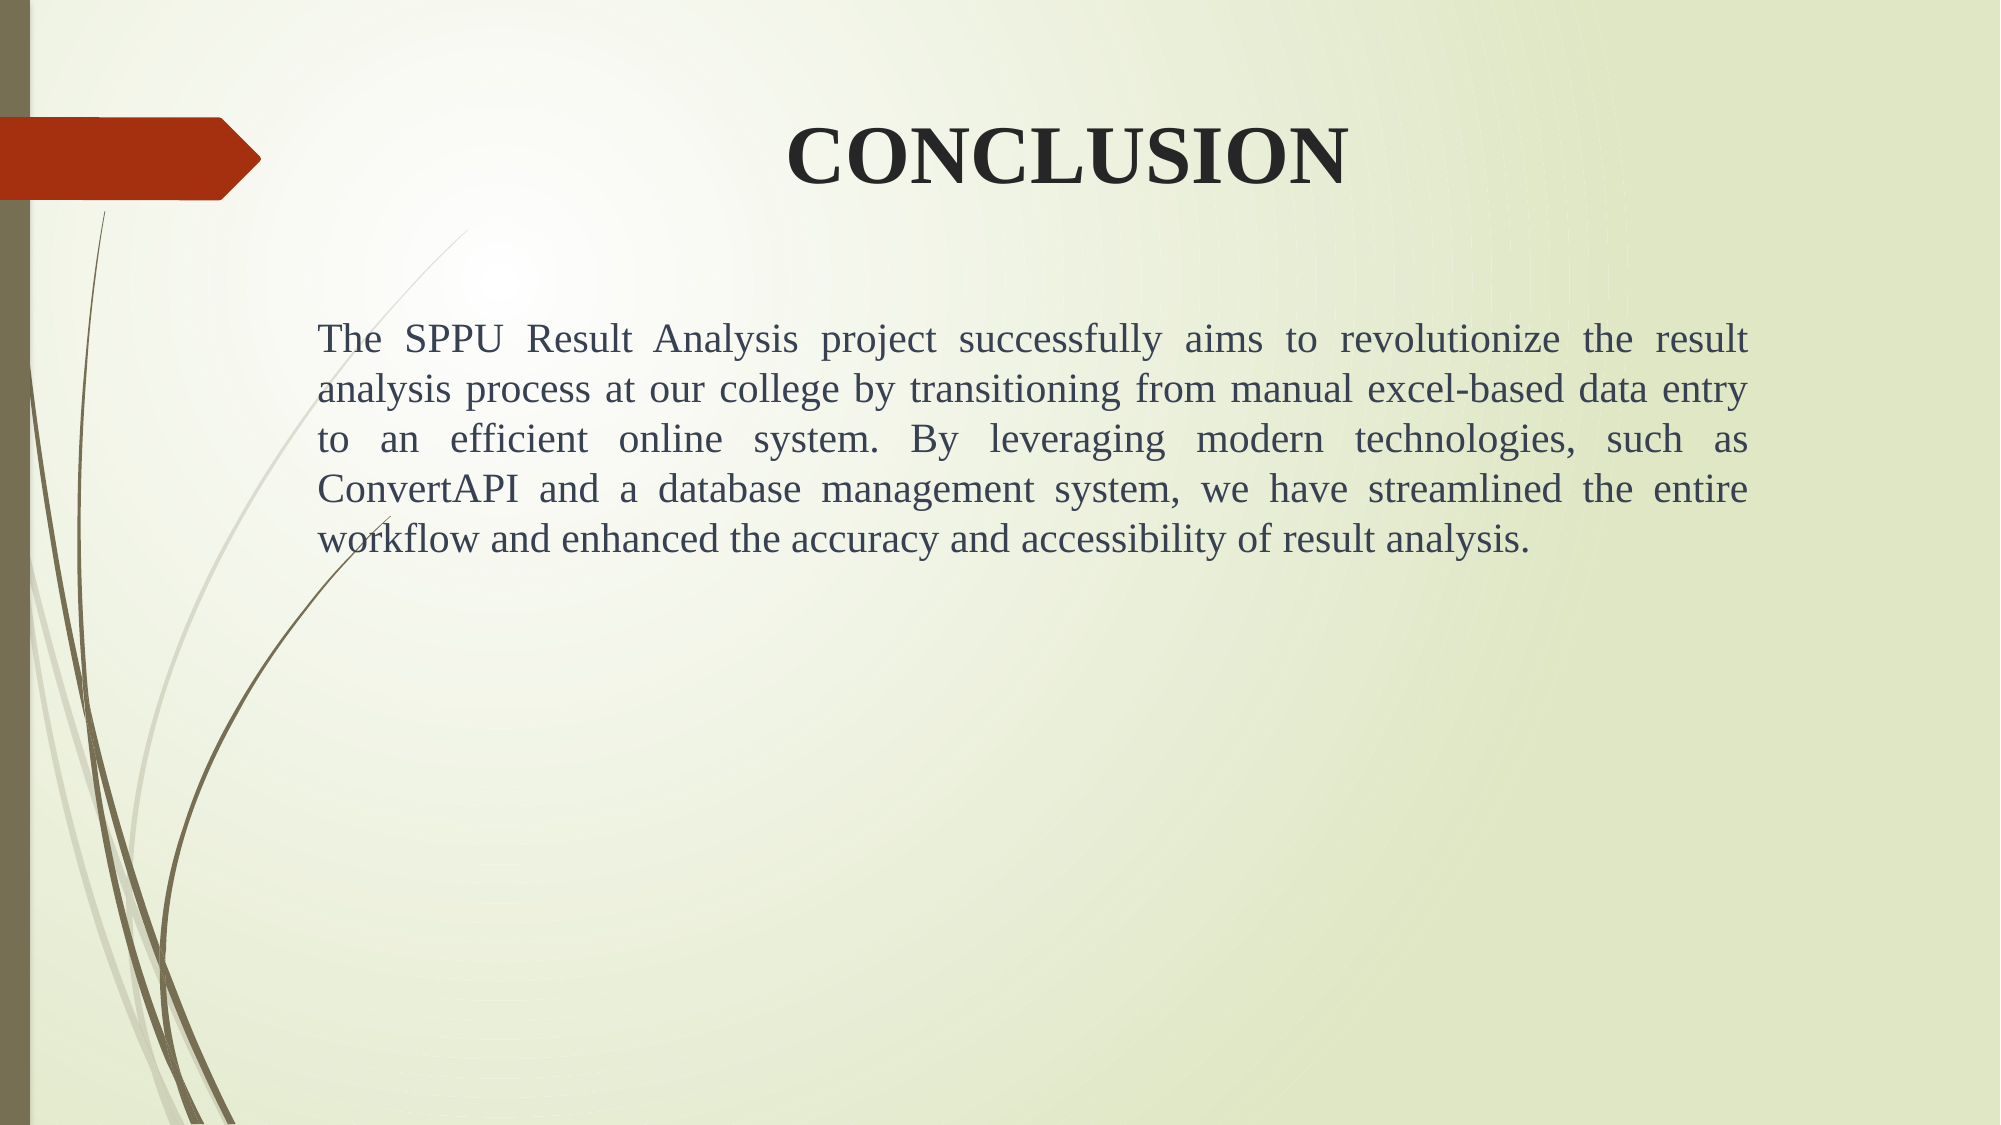

# CONCLUSION
The SPPU Result Analysis project successfully aims to revolutionize the result analysis process at our college by transitioning from manual excel-based data entry to an efficient online system. By leveraging modern technologies, such as ConvertAPI and a database management system, we have streamlined the entire workflow and enhanced the accuracy and accessibility of result analysis.